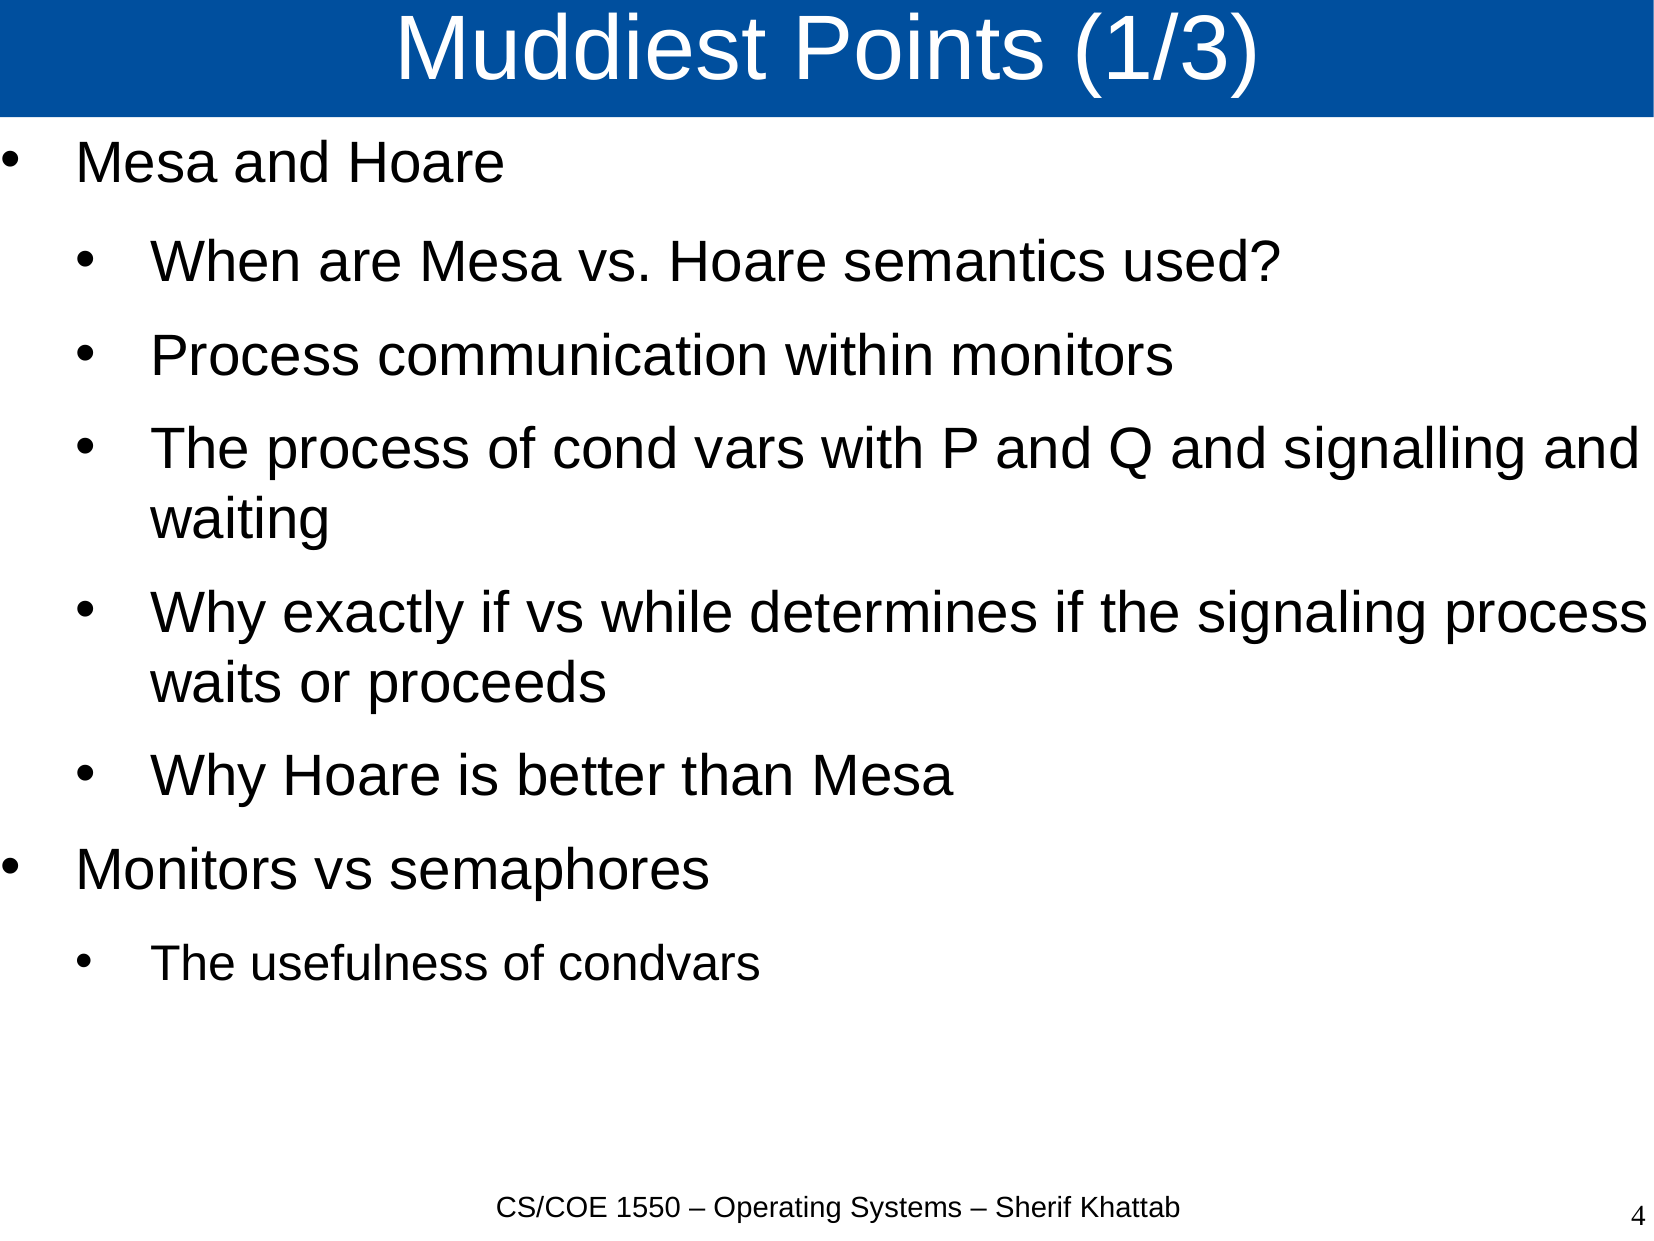

# Muddiest Points (1/3)
Mesa and Hoare
When are Mesa vs. Hoare semantics used?
Process communication within monitors
The process of cond vars with P and Q and signalling and waiting
Why exactly if vs while determines if the signaling process waits or proceeds
Why Hoare is better than Mesa
Monitors vs semaphores
The usefulness of condvars
CS/COE 1550 – Operating Systems – Sherif Khattab
4